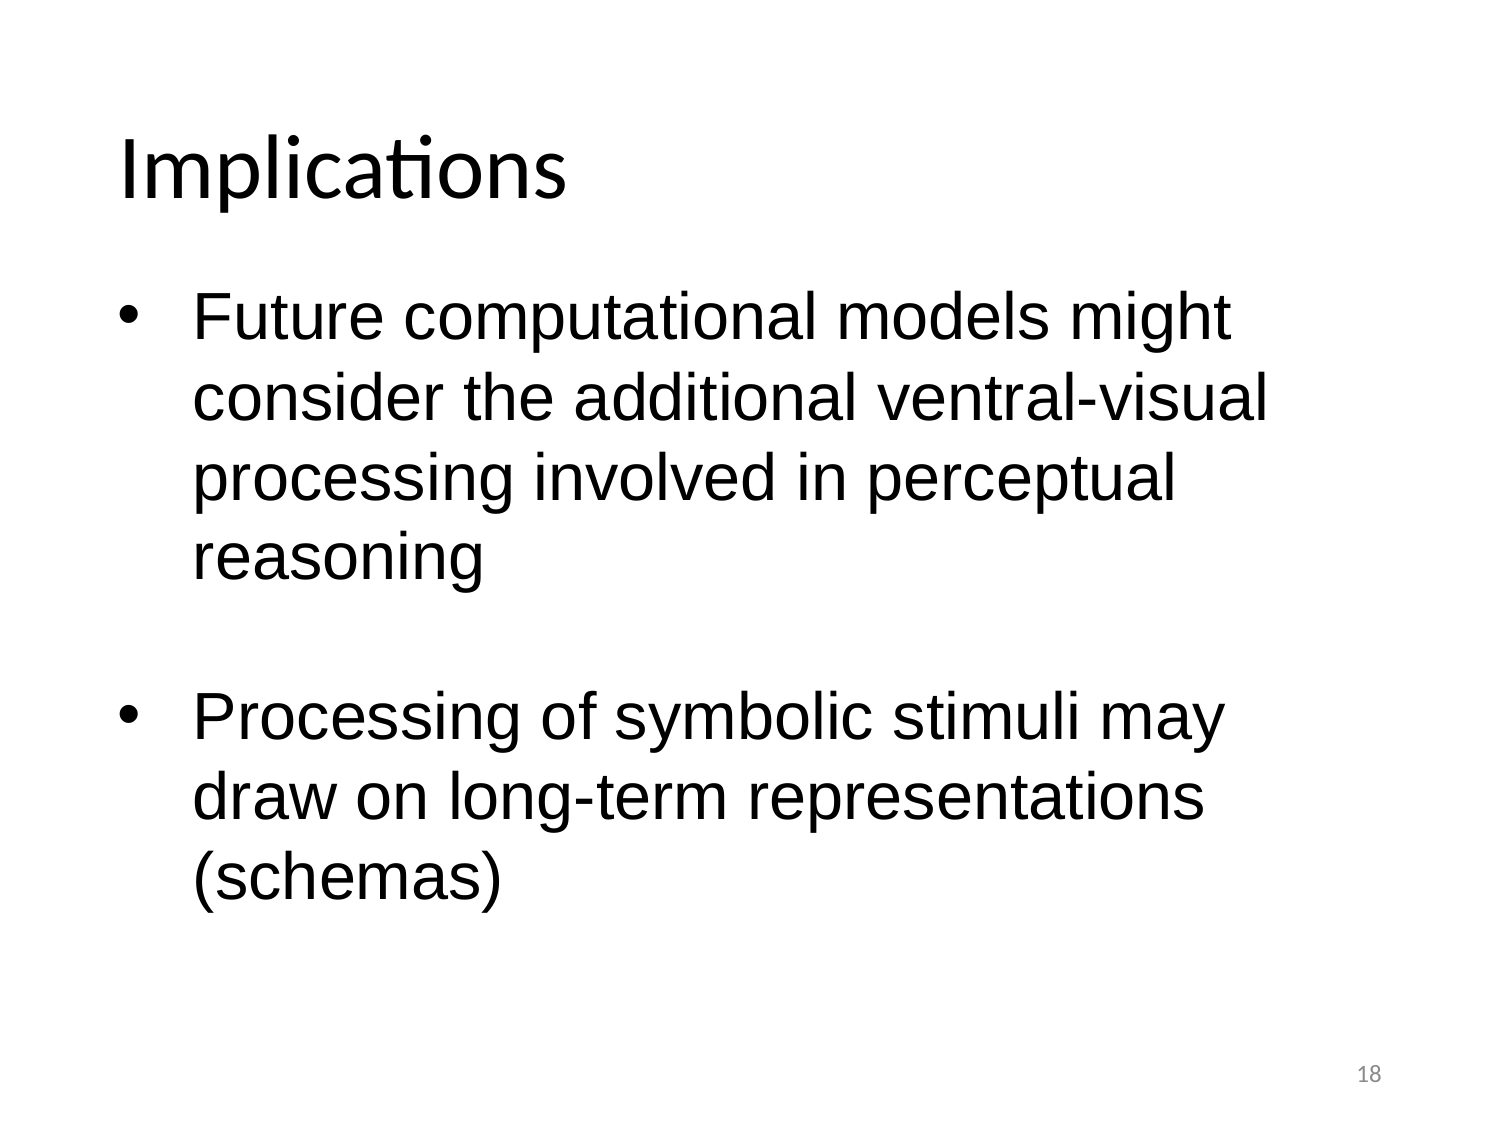

# Implications
Future computational models might consider the additional ventral-visual processing involved in perceptual reasoning

Processing of symbolic stimuli may draw on long-term representations (schemas)
18